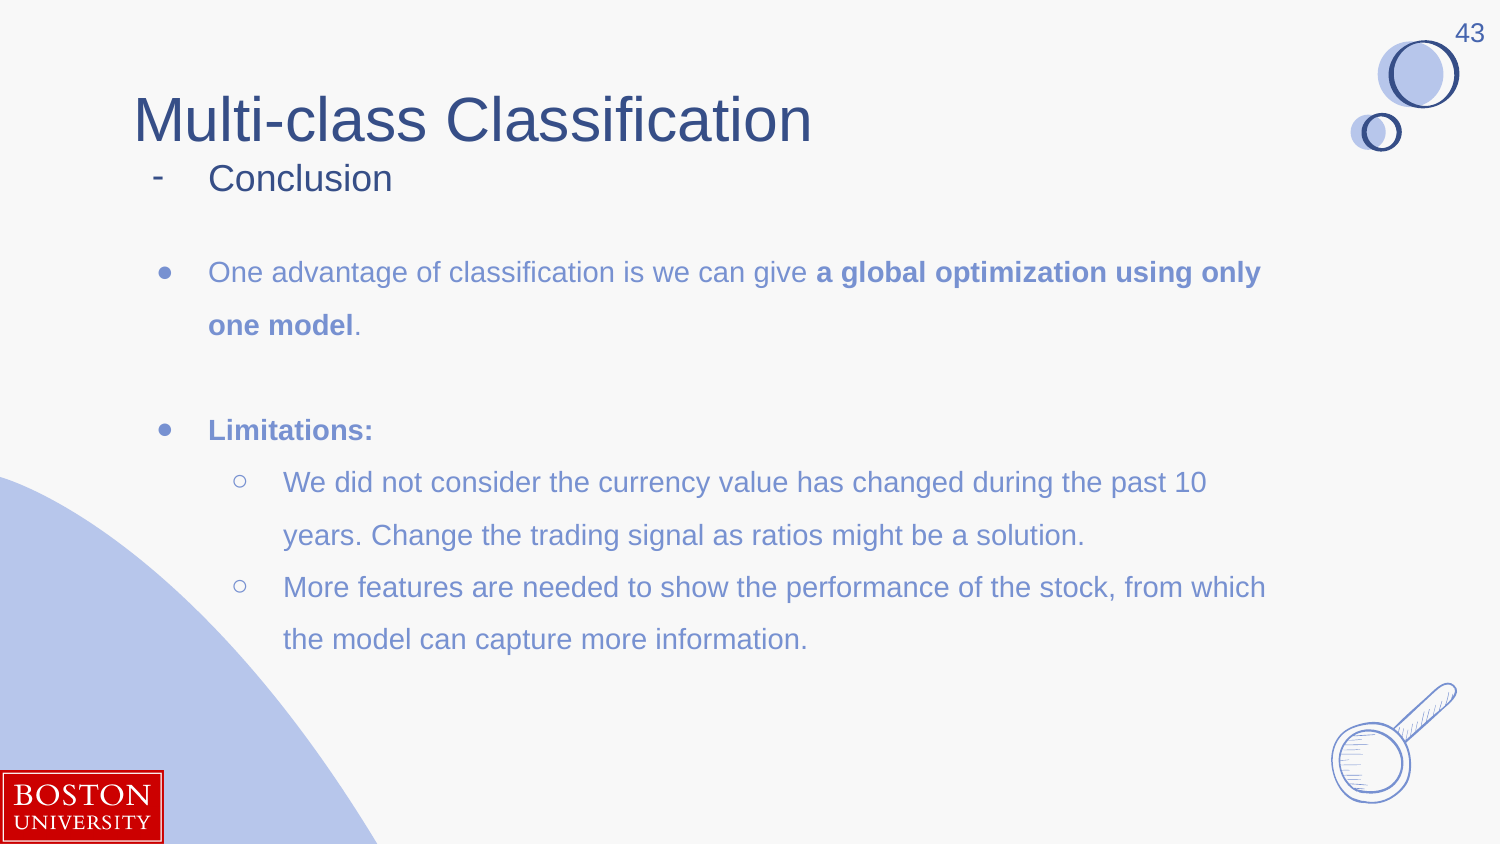

43
# Multi-class Classification
Conclusion
One advantage of classification is we can give a global optimization using only one model.

Limitations:
We did not consider the currency value has changed during the past 10 years. Change the trading signal as ratios might be a solution.
More features are needed to show the performance of the stock, from which the model can capture more information.